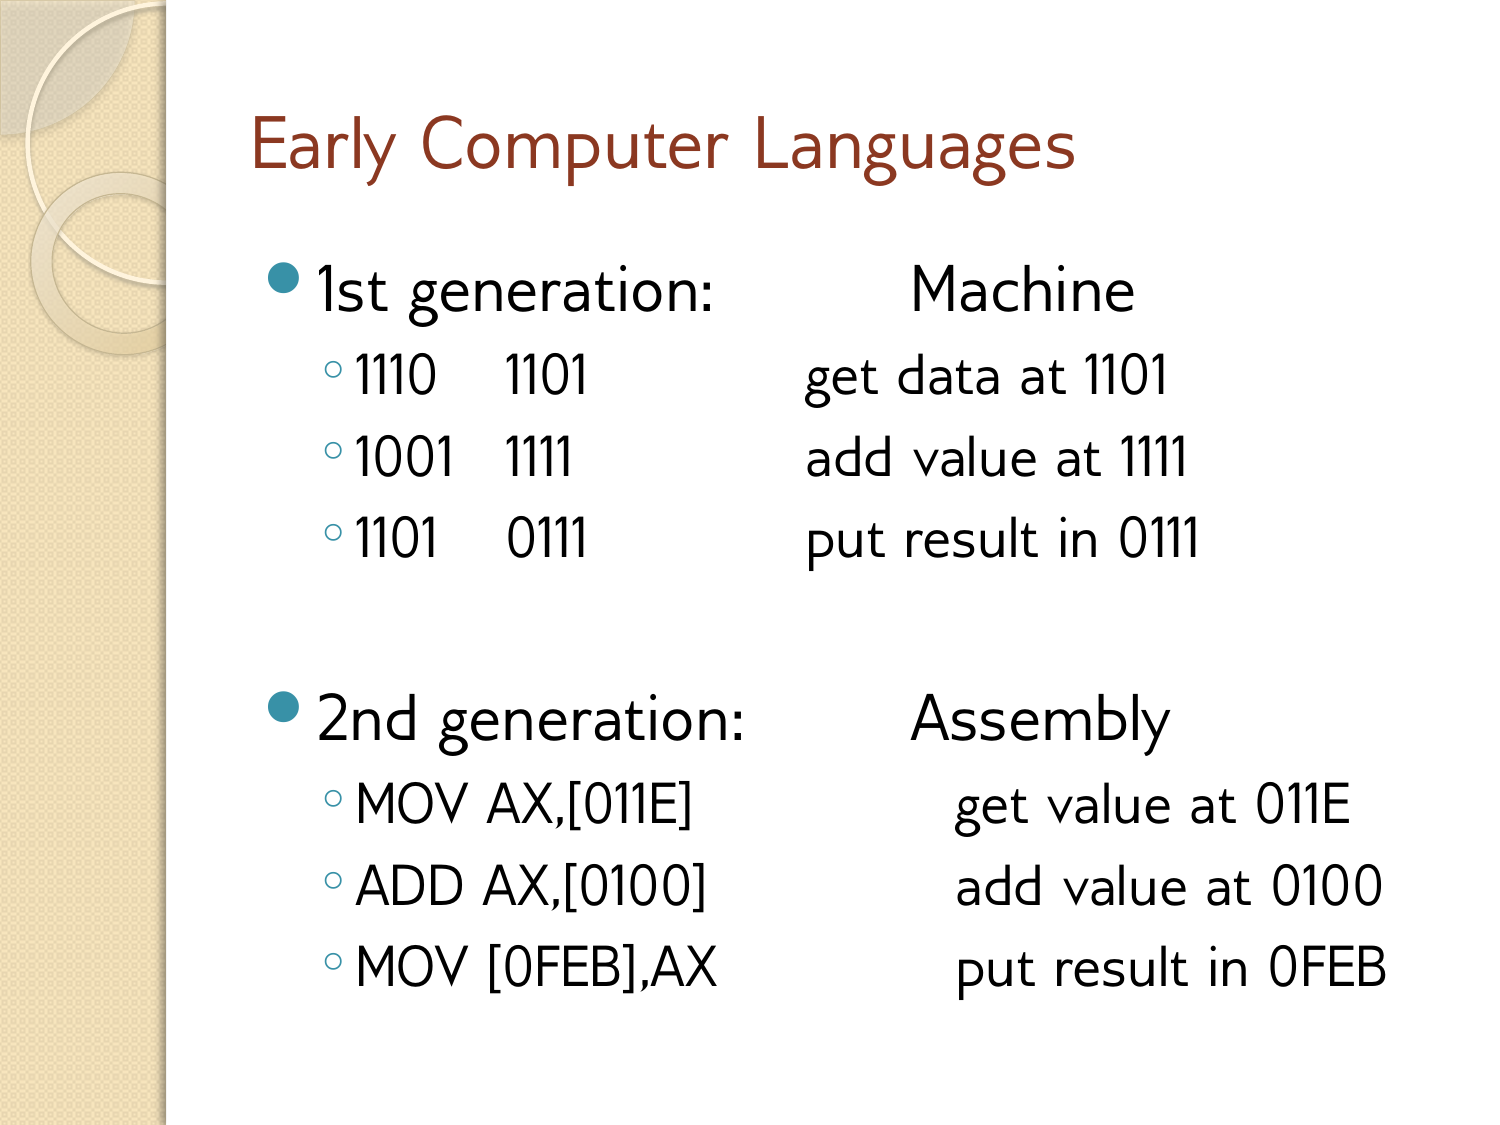

# Early Computer Languages
1st generation:		Machine
1110	1101		get data at 1101
1001	1111		add value at 1111
1101	0111		put result in 0111

2nd generation:		Assembly
MOV AX,[011E]		get value at 011E
ADD AX,[0100]		add value at 0100
MOV [0FEB],AX		put result in 0FEB